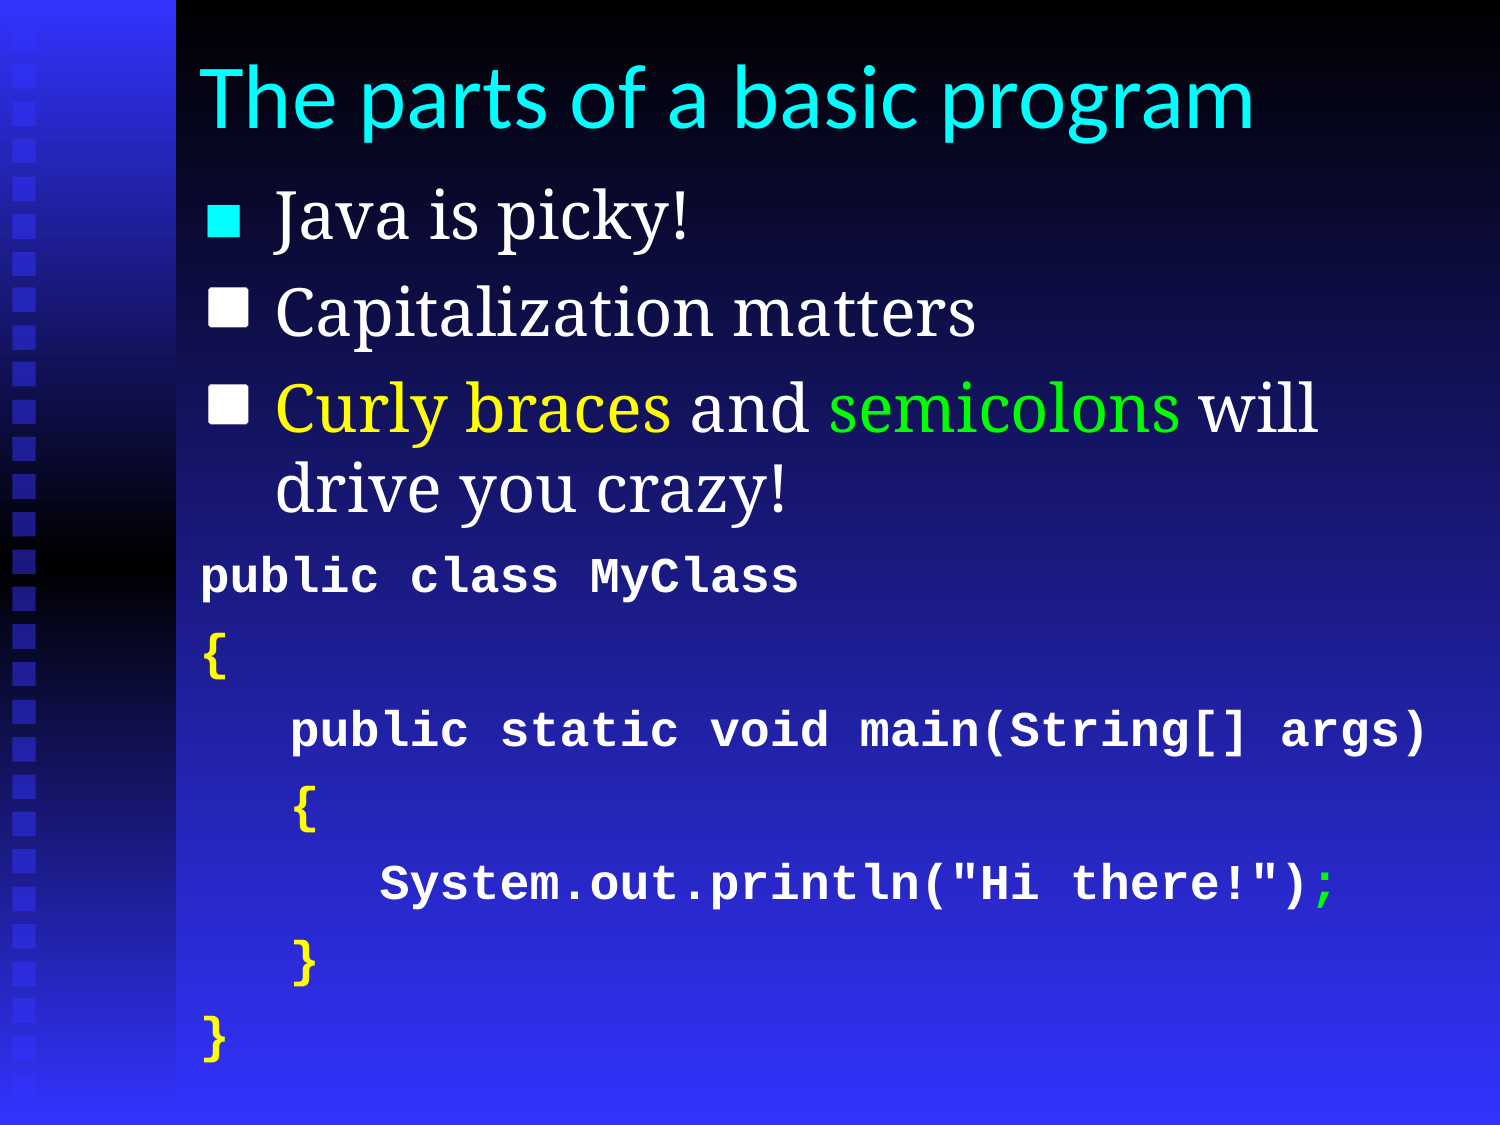

The parts of a basic program
Java is picky!
Capitalization matters
Curly braces and semicolons will drive you crazy!
public class MyClass
{
   public static void main(String[] args)
   {
      System.out.println("Hi there!");
   }
}
5